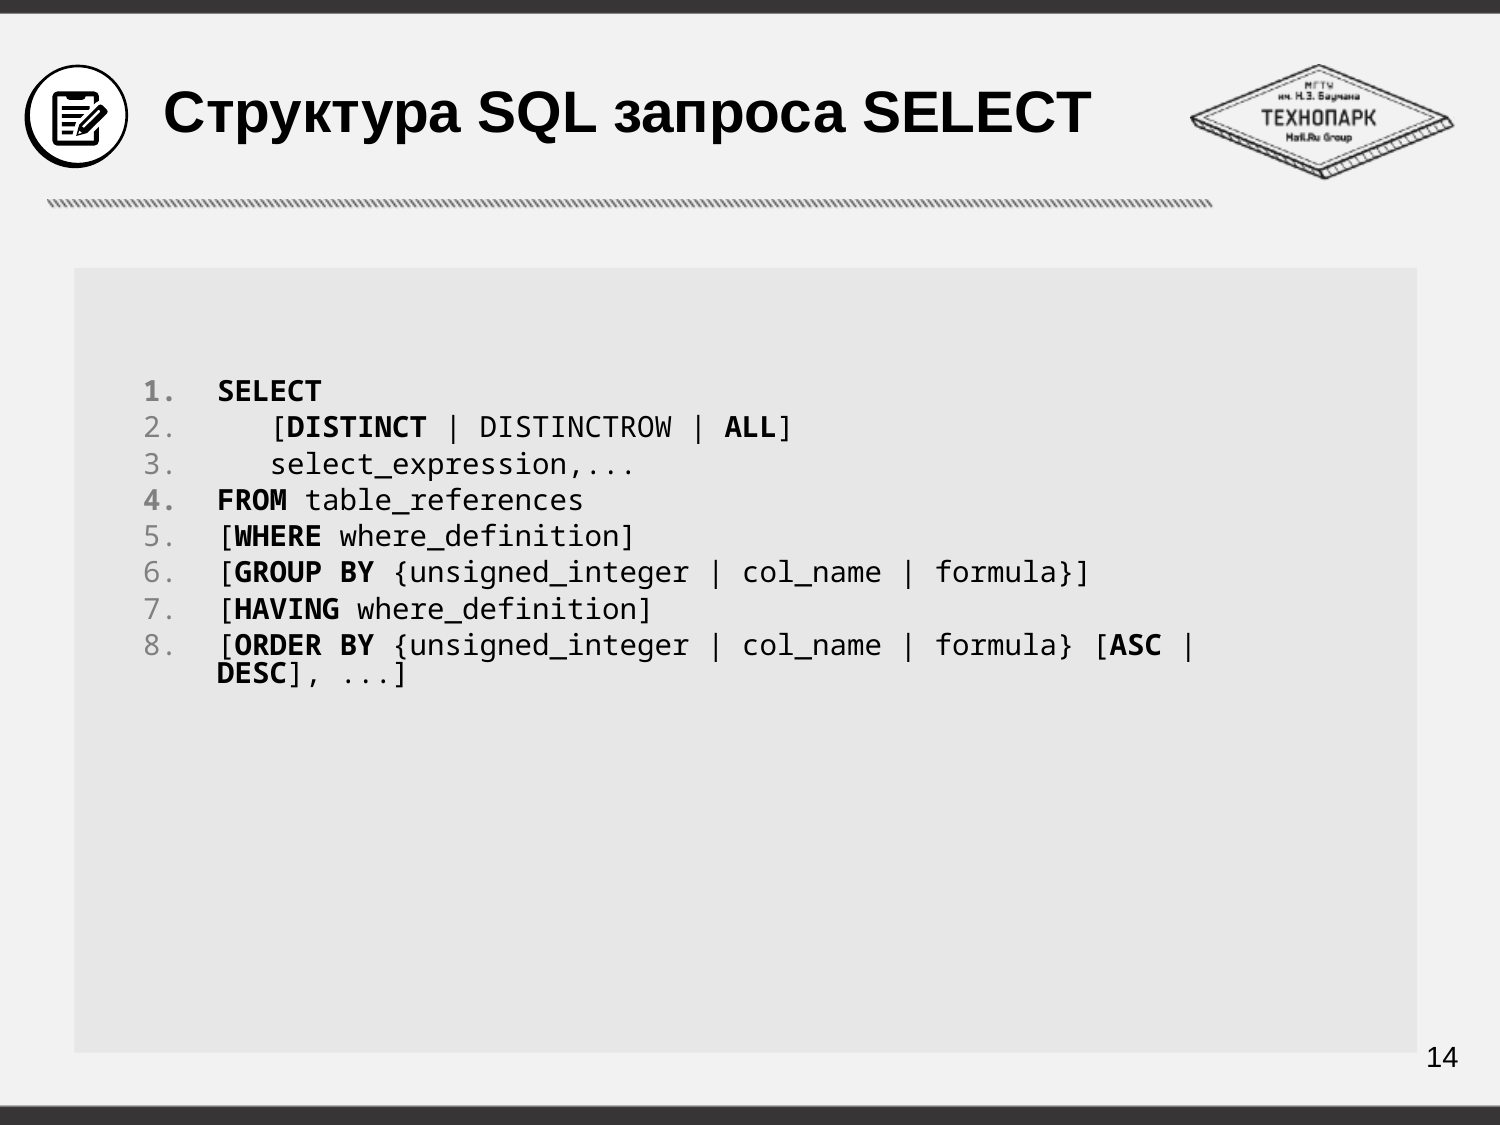

# Структура SQL запроса SELECT
SELECT
   [DISTINCT | DISTINCTROW | ALL]
   select_expression,...
FROM table_references
[WHERE where_definition]
[GROUP BY {unsigned_integer | col_name | formula}]
[HAVING where_definition]
[ORDER BY {unsigned_integer | col_name | formula} [ASC | DESC], ...]
14